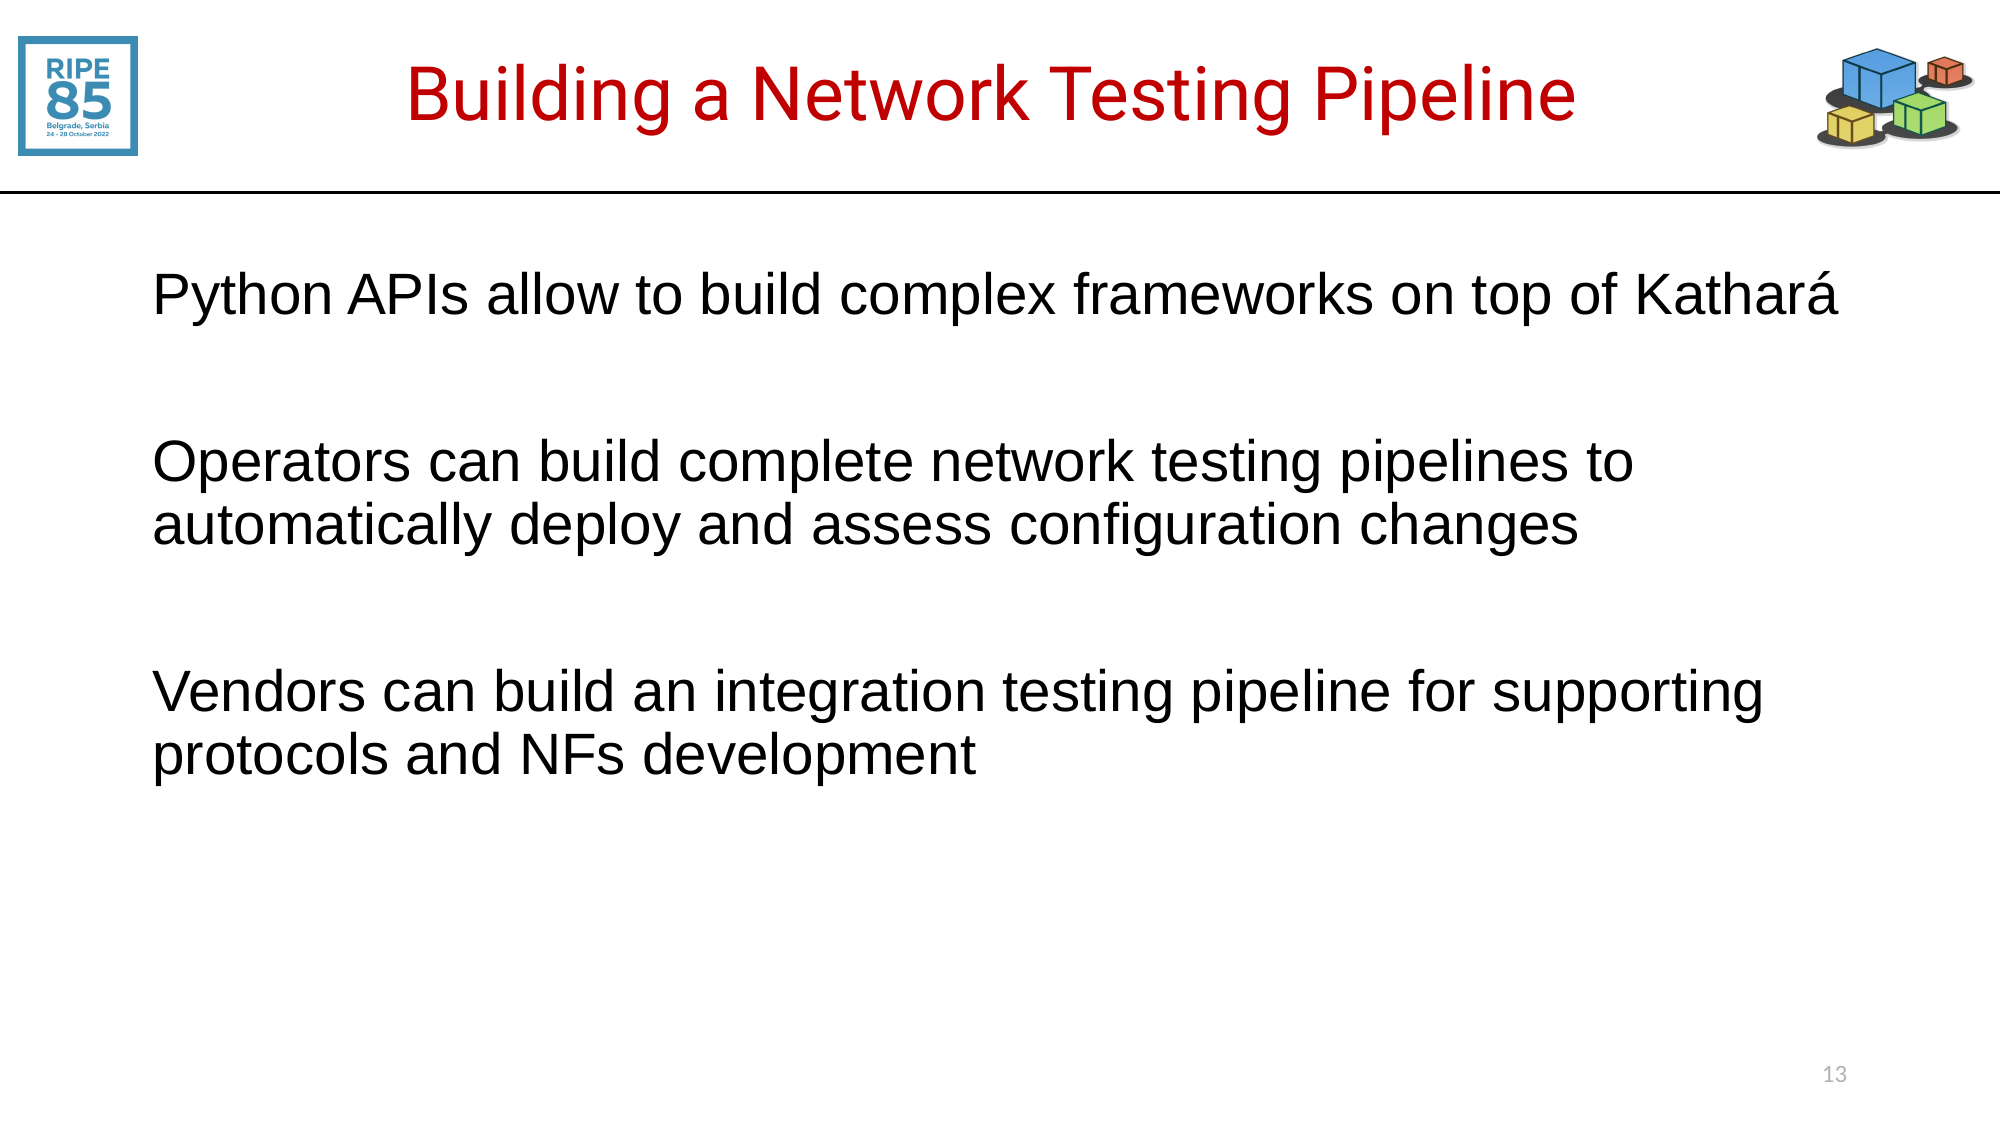

# Building a Network Testing Pipeline
Python APIs allow to build complex frameworks on top of Kathará

Operators can build complete network testing pipelines to automatically deploy and assess configuration changes

Vendors can build an integration testing pipeline for supporting protocols and NFs development
13